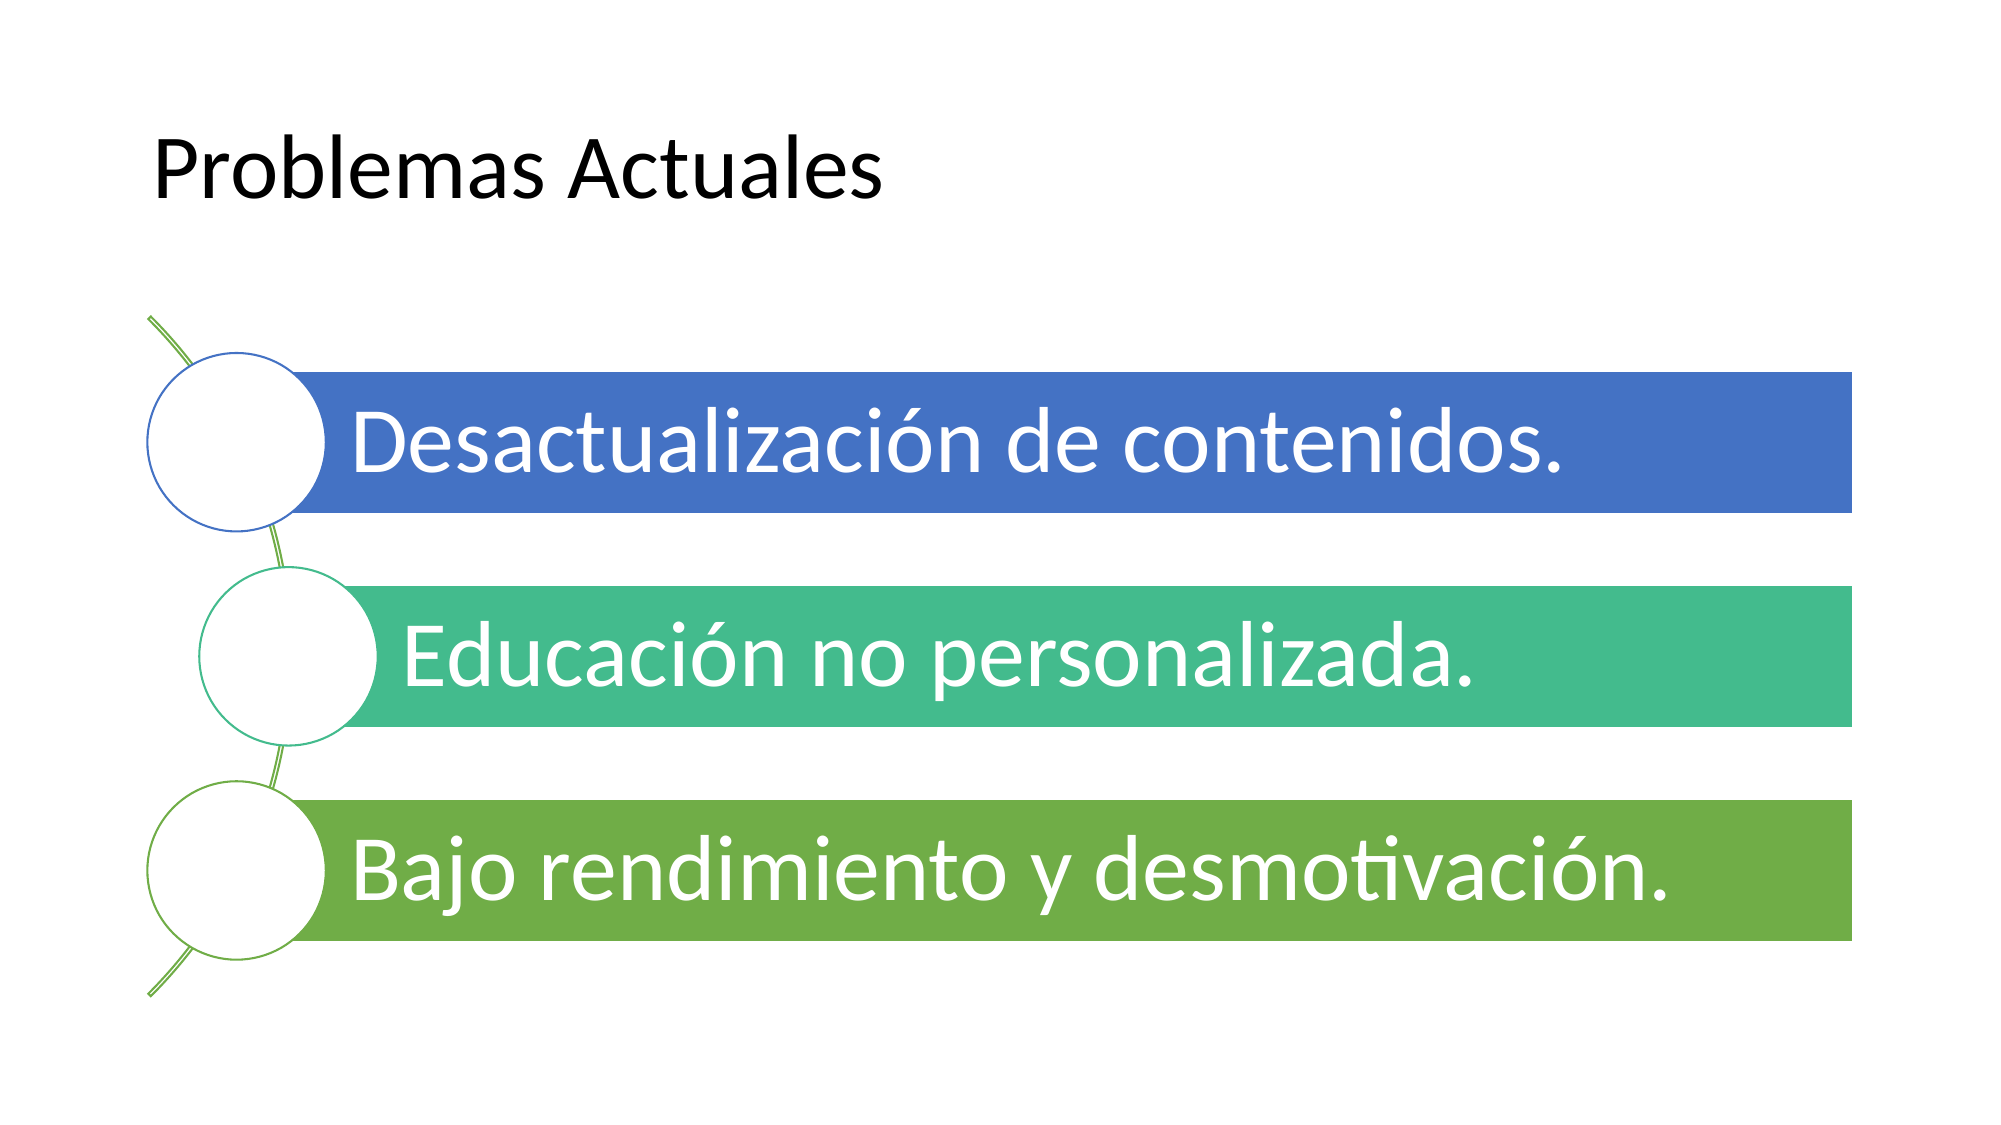

# Problemas Actuales
Desactualización de contenidos.
Educación no personalizada.
Bajo rendimiento y desmotivación.